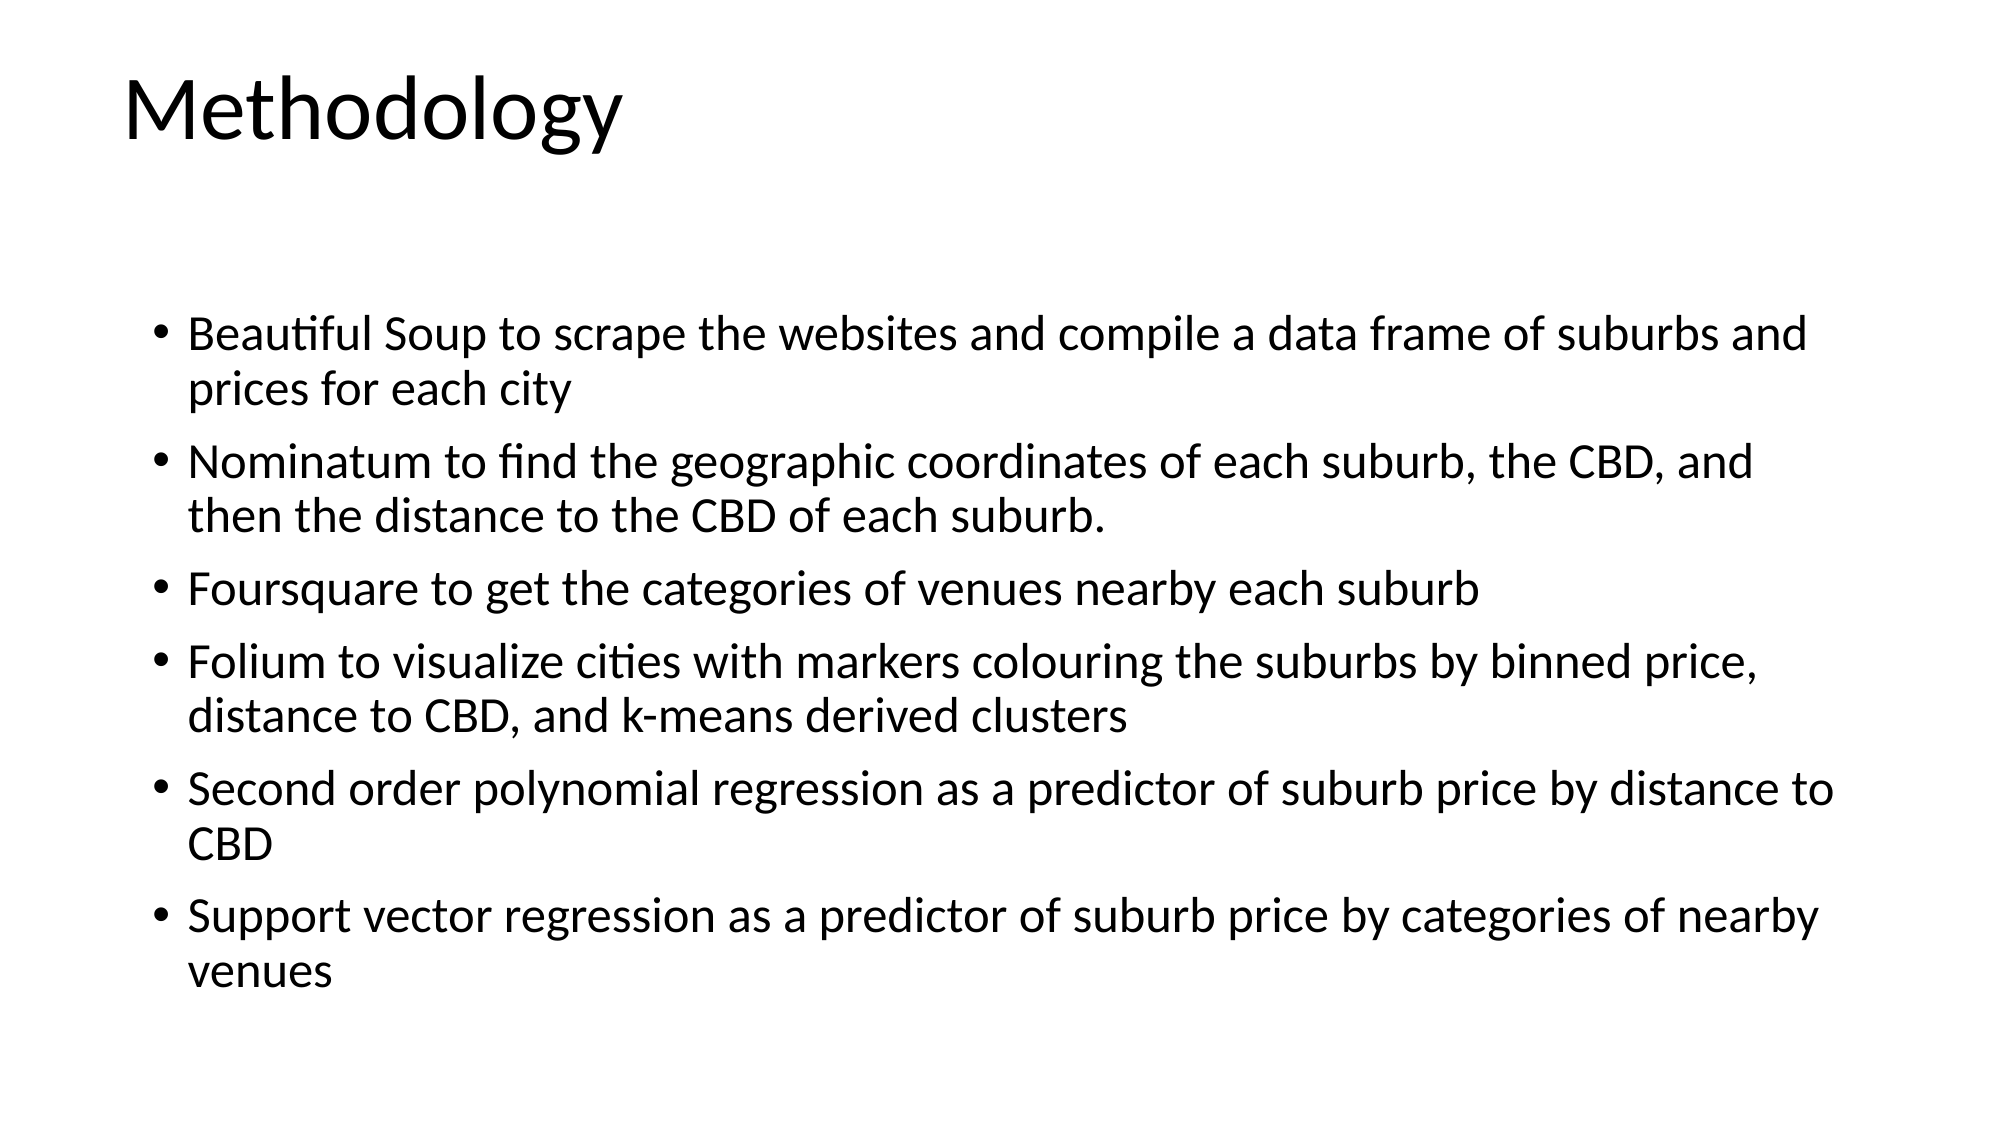

# Methodology
Beautiful Soup to scrape the websites and compile a data frame of suburbs and prices for each city
Nominatum to find the geographic coordinates of each suburb, the CBD, and then the distance to the CBD of each suburb.
Foursquare to get the categories of venues nearby each suburb
Folium to visualize cities with markers colouring the suburbs by binned price, distance to CBD, and k-means derived clusters
Second order polynomial regression as a predictor of suburb price by distance to CBD
Support vector regression as a predictor of suburb price by categories of nearby venues